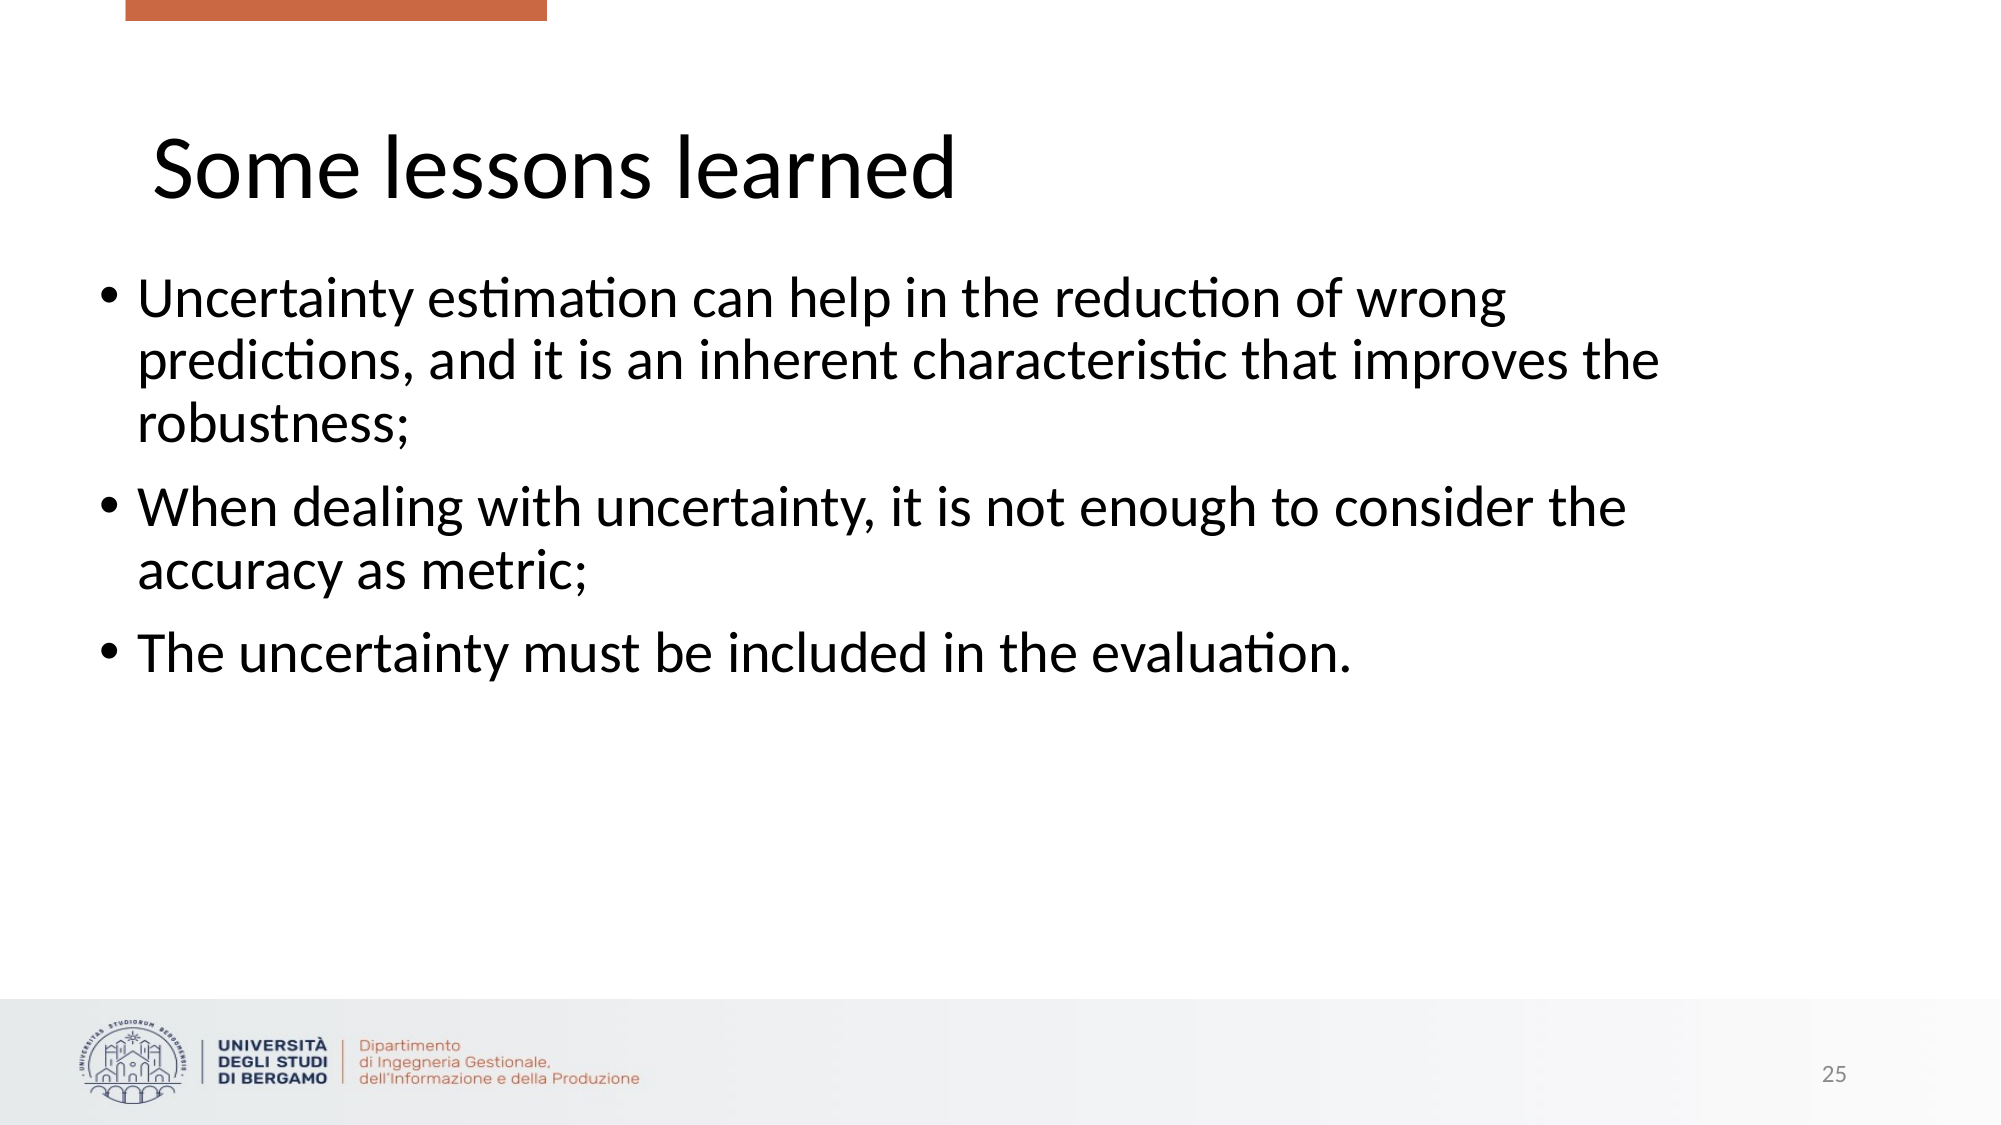

# Some lessons learned
Uncertainty estimation can help in the reduction of wrong predictions, and it is an inherent characteristic that improves the robustness;
When dealing with uncertainty, it is not enough to consider the accuracy as metric;
The uncertainty must be included in the evaluation.
25